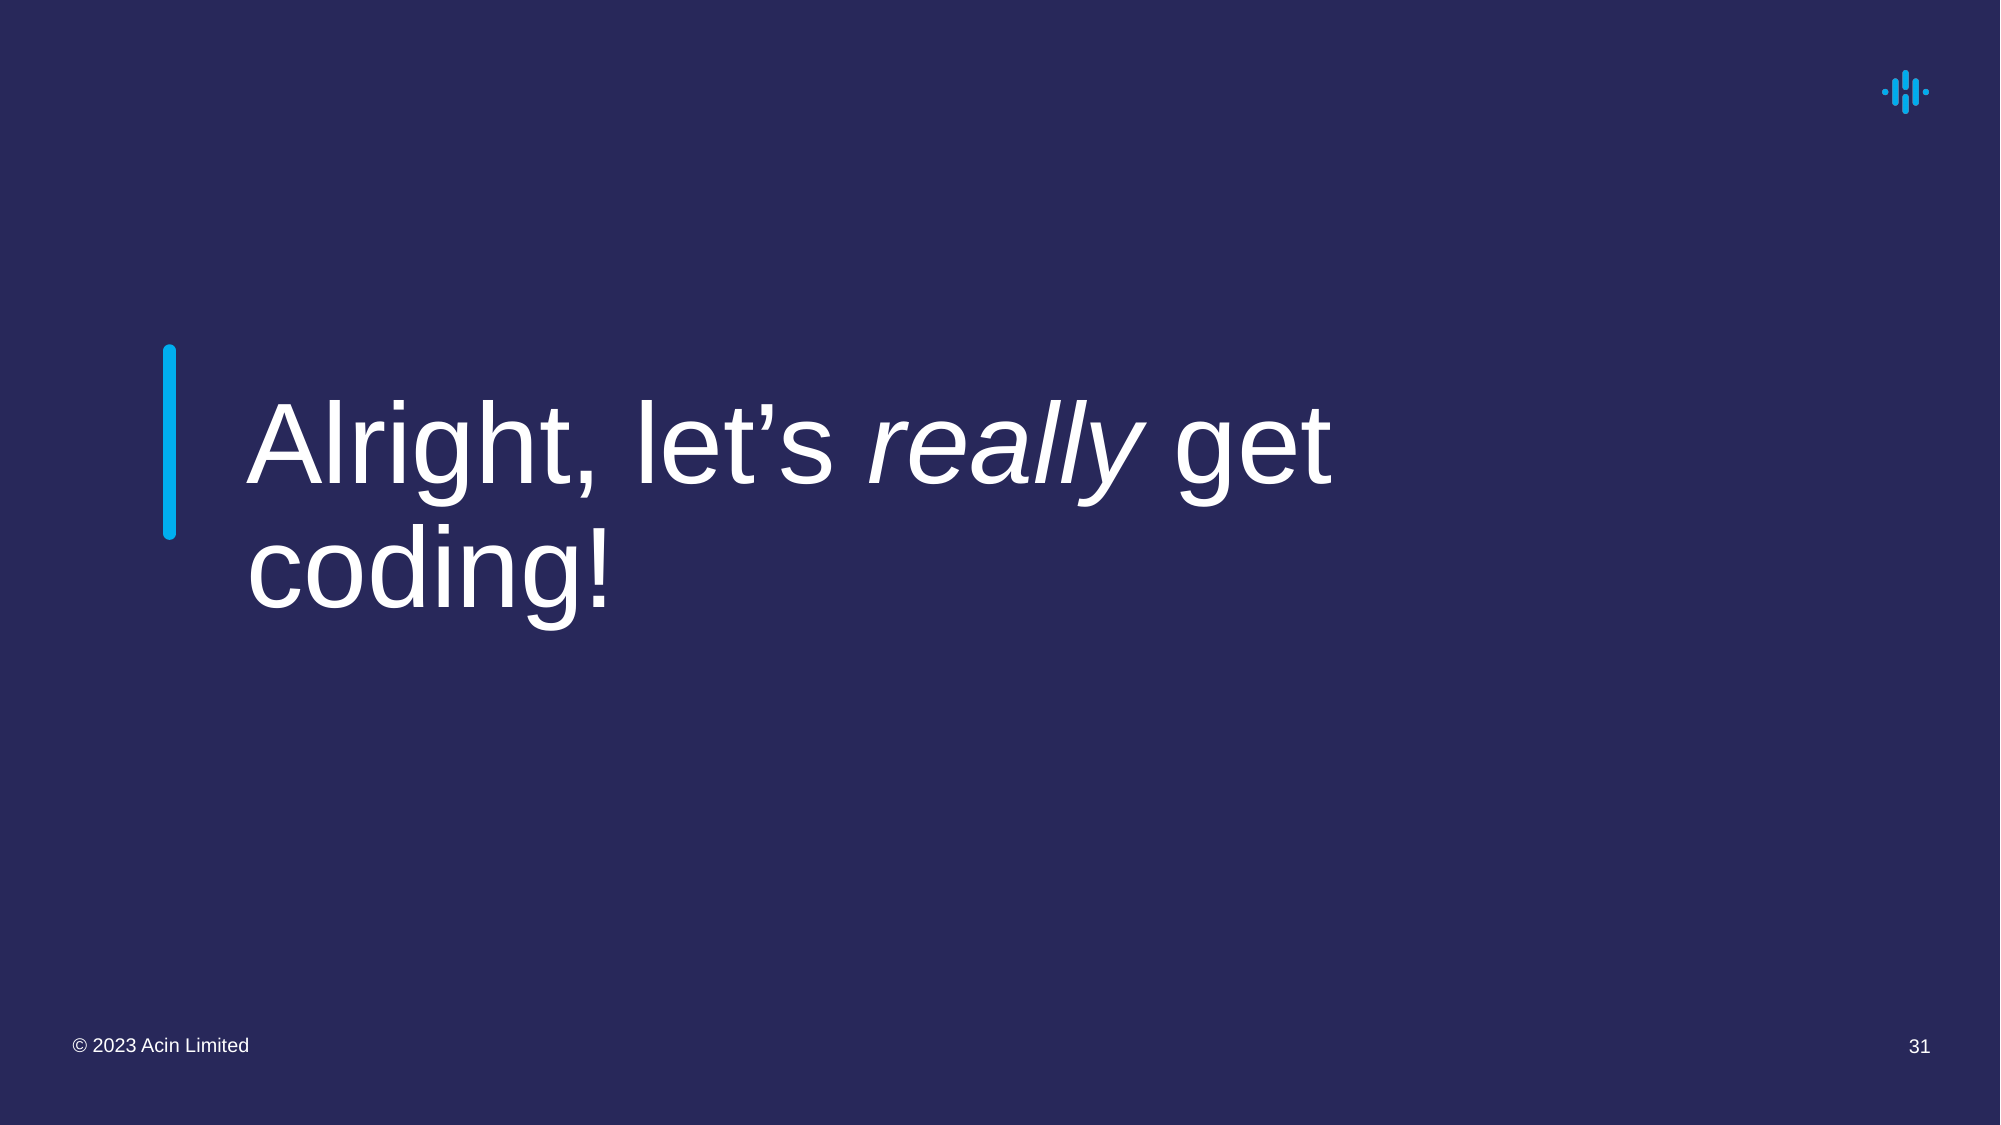

# Alright, let’s really get coding!
© 2023 Acin Limited
31